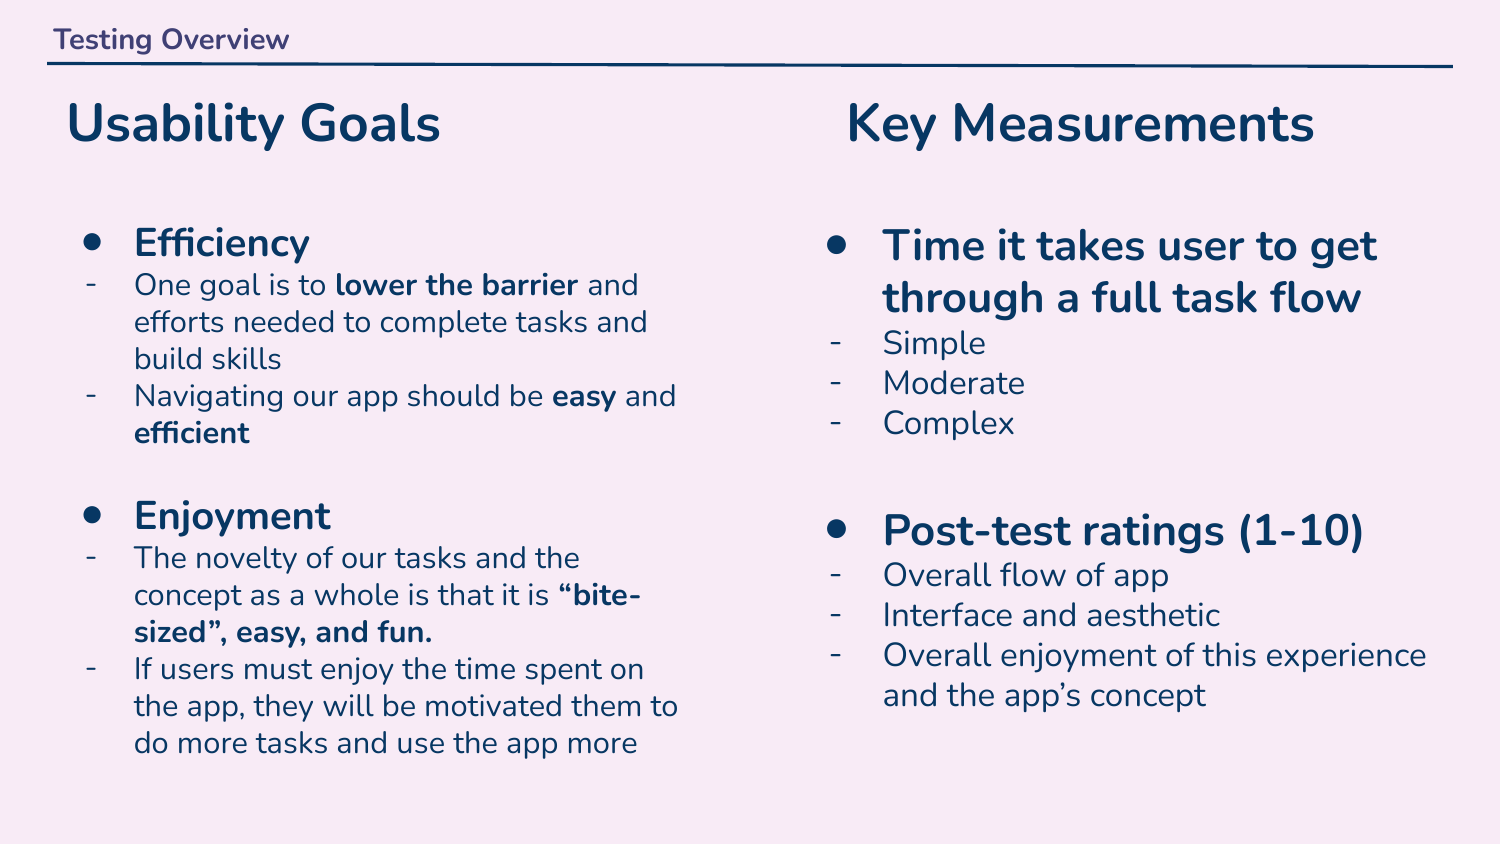

Testing Overview
# Usability Goals                            Key Measurements

Efficiency
One goal is to lower the barrier and efforts needed to complete tasks and build skills
Navigating our app should be easy and efficient

Enjoyment
The novelty of our tasks and the concept as a whole is that it is “bite-sized”, easy, and fun.
If users must enjoy the time spent on the app, they will be motivated them to do more tasks and use the app more
Time it takes user to get through a full task flow
Simple
Moderate
Complex

Post-test ratings (1-10)
Overall flow of app
Interface and aesthetic
Overall enjoyment of this experience and the app’s concept